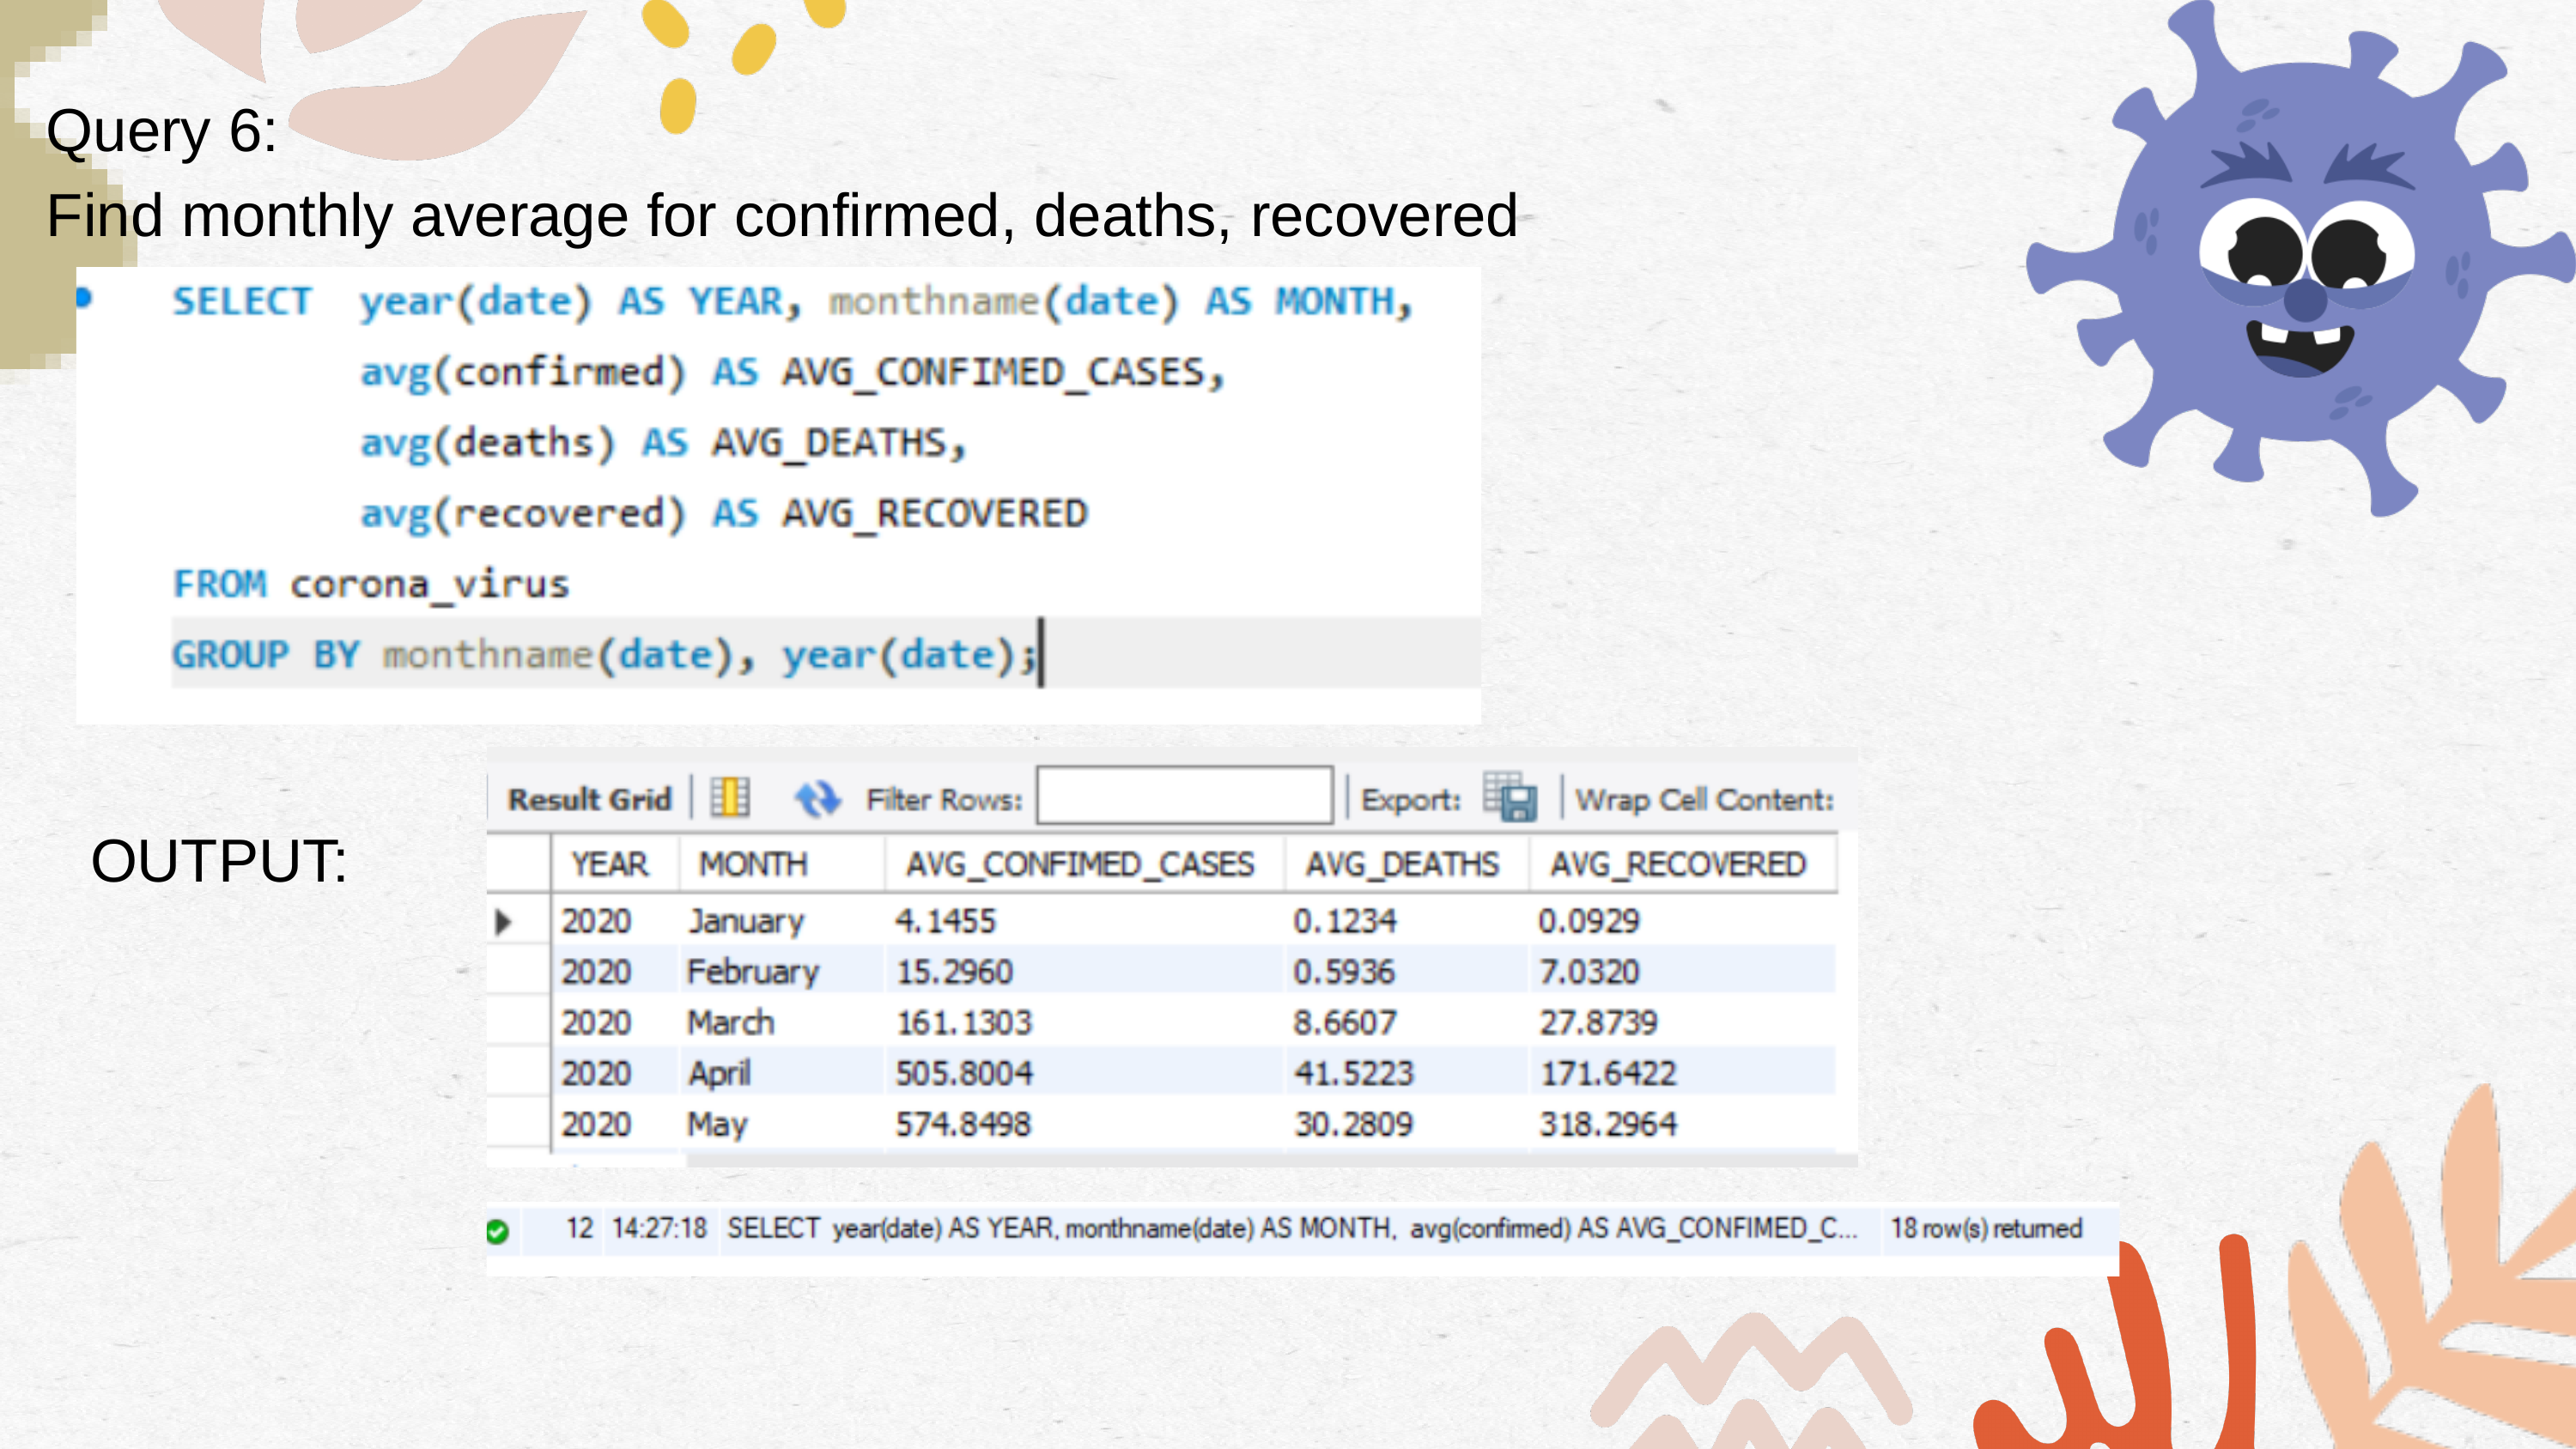

Query 6:
Find monthly average for confirmed, deaths, recovered

OUTPUT: